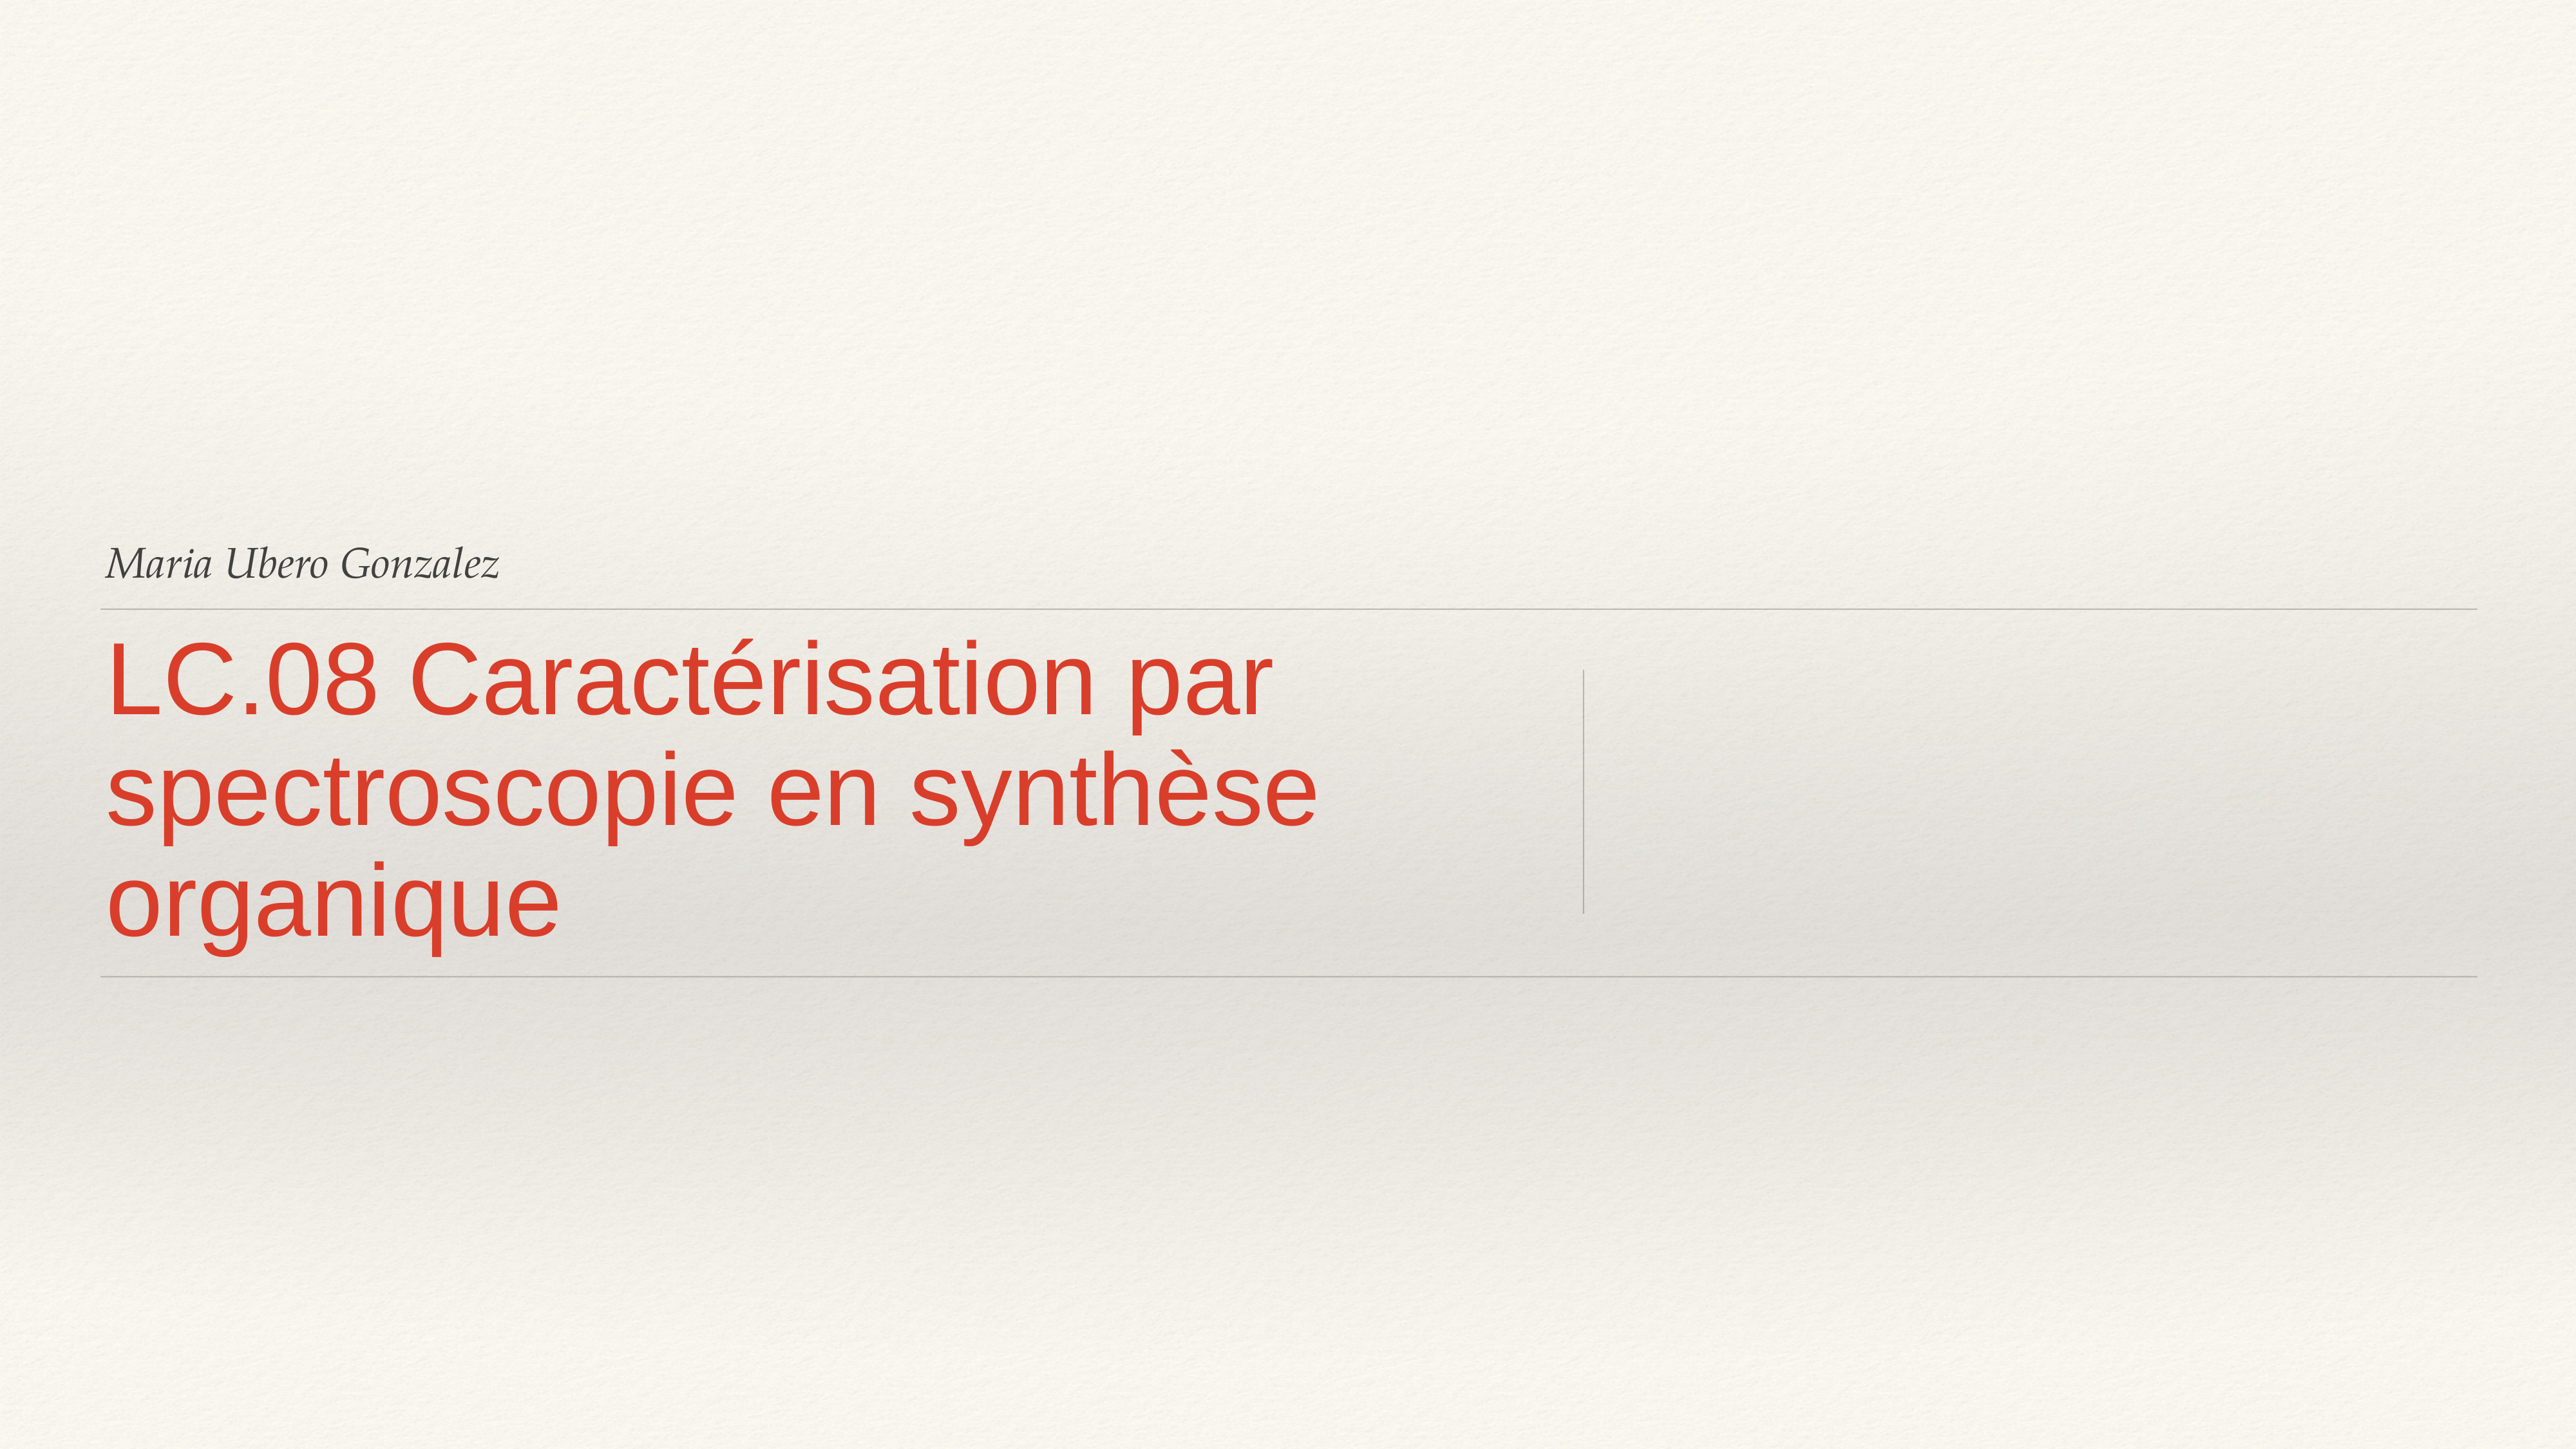

Maria Ubero Gonzalez
# LC.08 Caractérisation par spectroscopie en synthèse organique